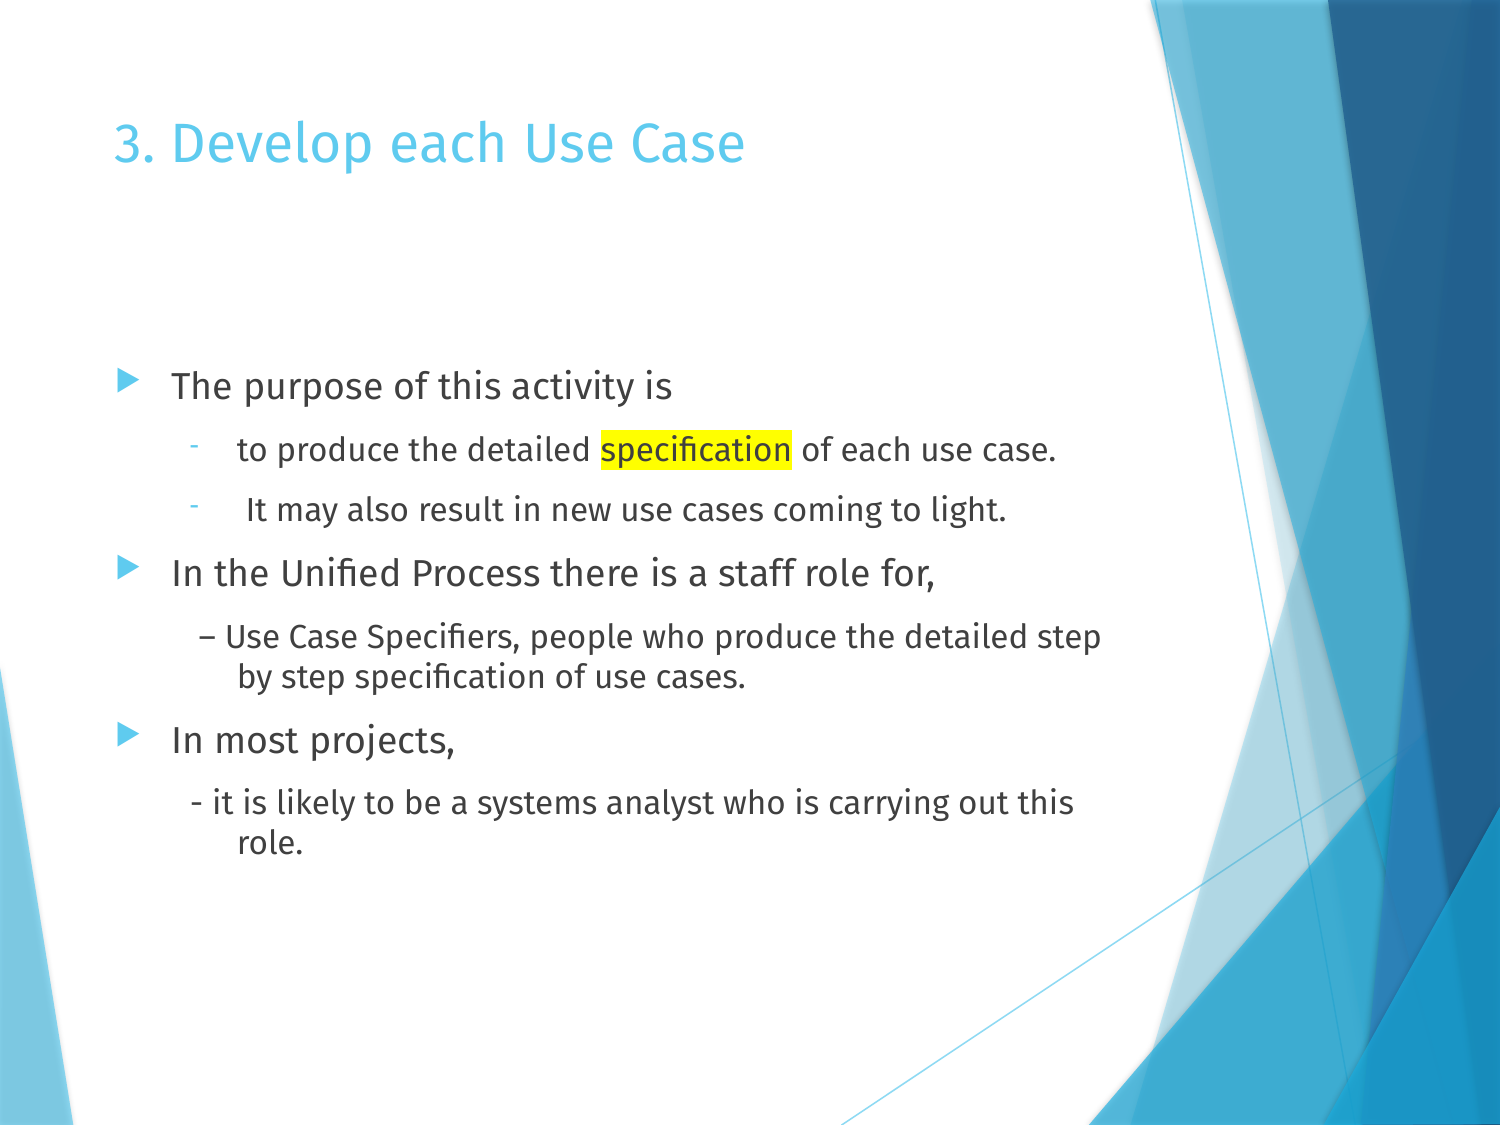

# 3. Develop each Use Case
The purpose of this activity is
to produce the detailed specification of each use case.
 It may also result in new use cases coming to light.
In the Unified Process there is a staff role for,
 – Use Case Specifiers, people who produce the detailed step by step specification of use cases.
In most projects,
- it is likely to be a systems analyst who is carrying out this role.